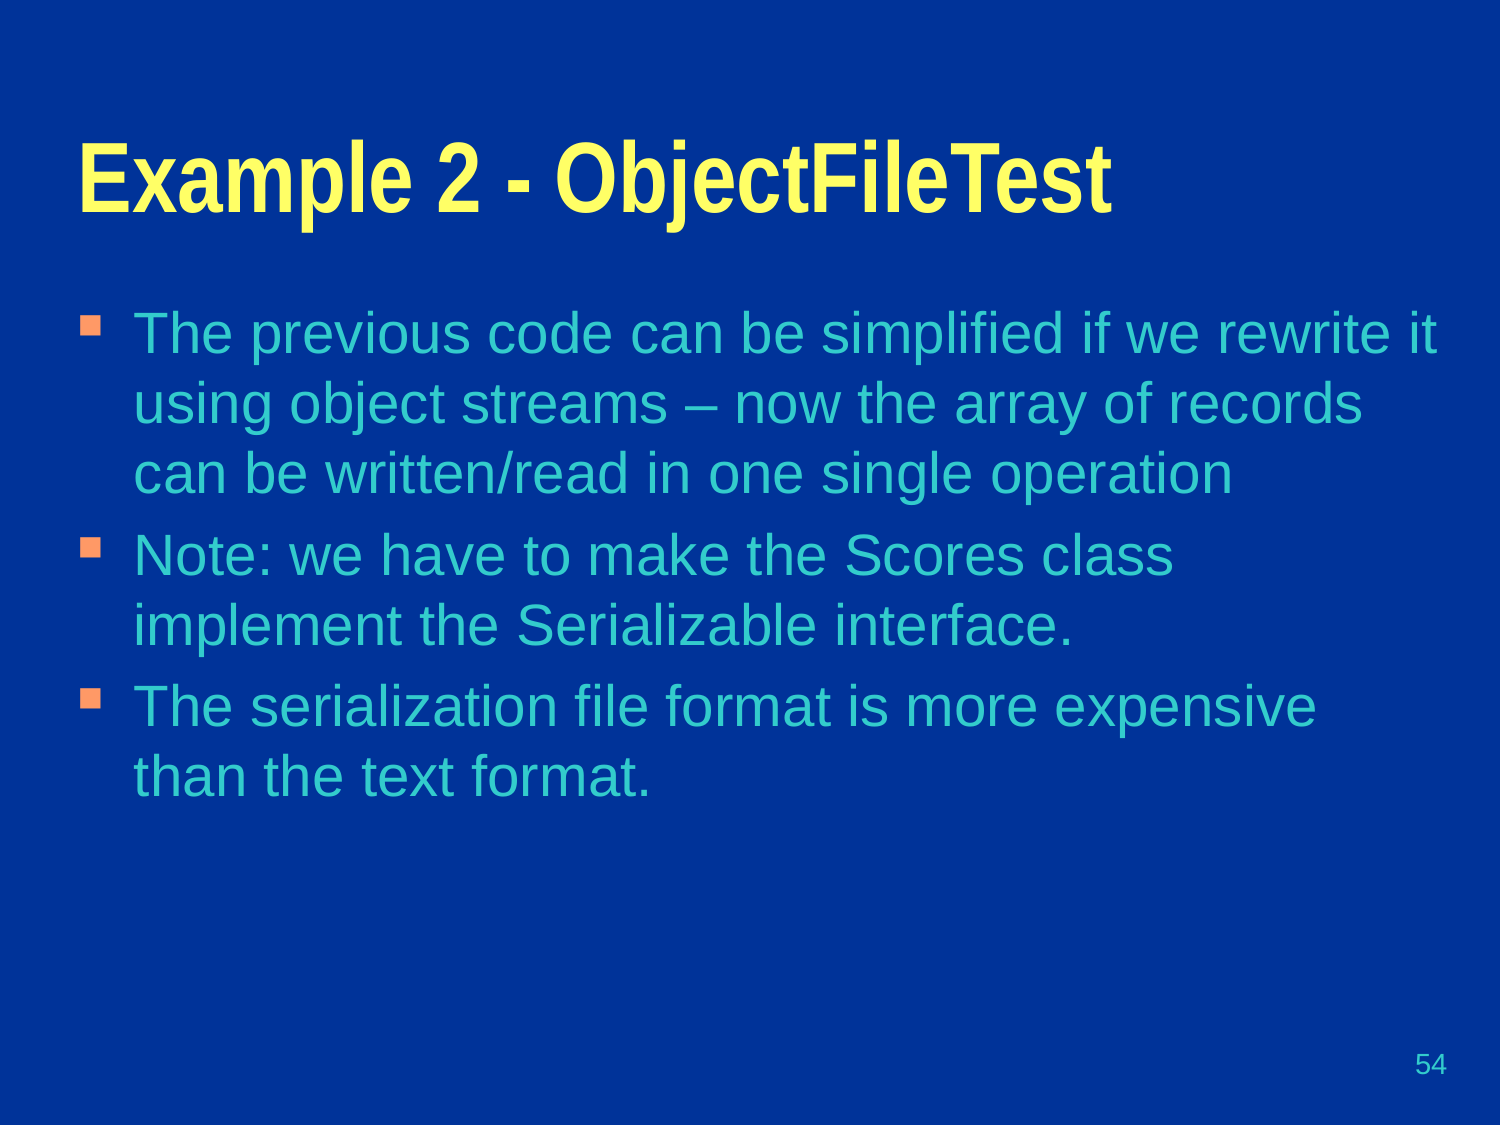

# Example 2 - ObjectFileTest
The previous code can be simplified if we rewrite it using object streams – now the array of records can be written/read in one single operation
Note: we have to make the Scores class implement the Serializable interface.
The serialization file format is more expensive than the text format.
54